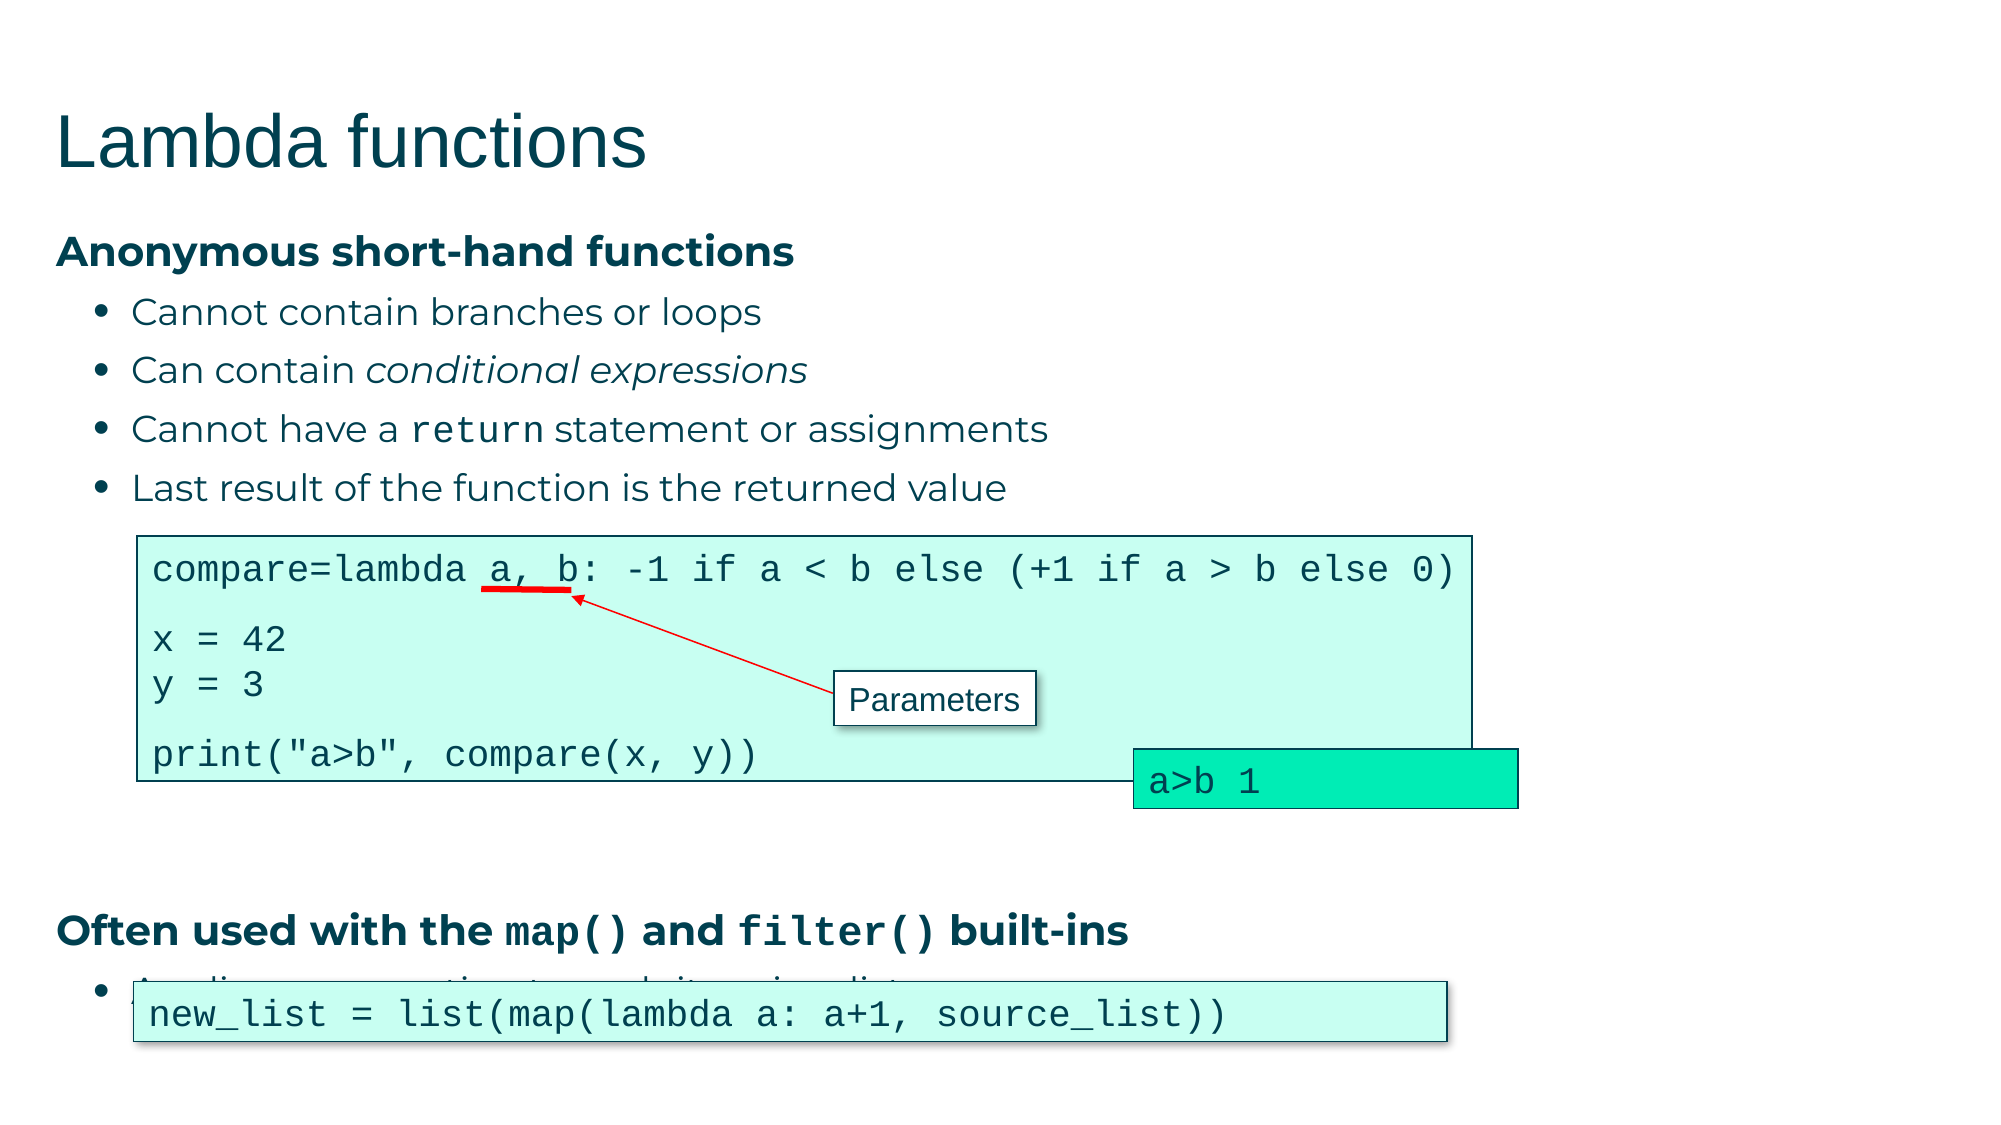

# Lambda functions
Anonymous short-hand functions
Cannot contain branches or loops
Can contain conditional expressions
Cannot have a return statement or assignments
Last result of the function is the returned value

Often used with the map() and filter() built-ins
Applies an operation to each item in a list
compare=lambda a, b: -1 if a < b else (+1 if a > b else 0)

x = 42
y = 3

print("a>b", compare(x, y))
a>b 1

Parameters
new_list = list(map(lambda a: a+1, source_list))